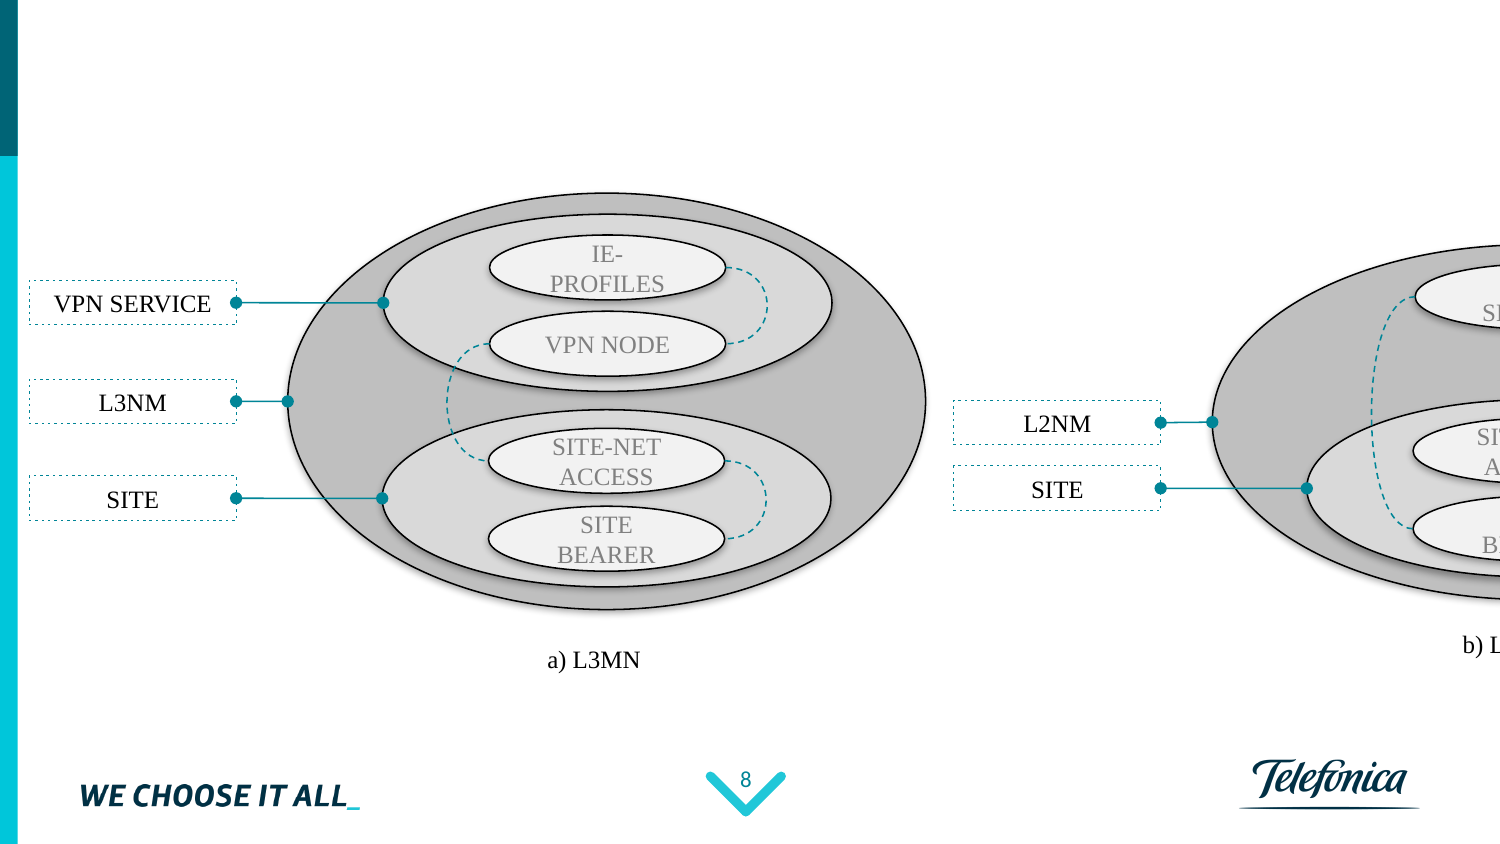

IE-PROFILES

VPN SERVICE
VPN SERVICE
VPN NODE
L3NM

L2NM

SITE-NET ACCESS
SITE-NET ACCESS
SITE
SITE
SITE BEARER
SITE BEARER
b) L2MN
a) L3MN